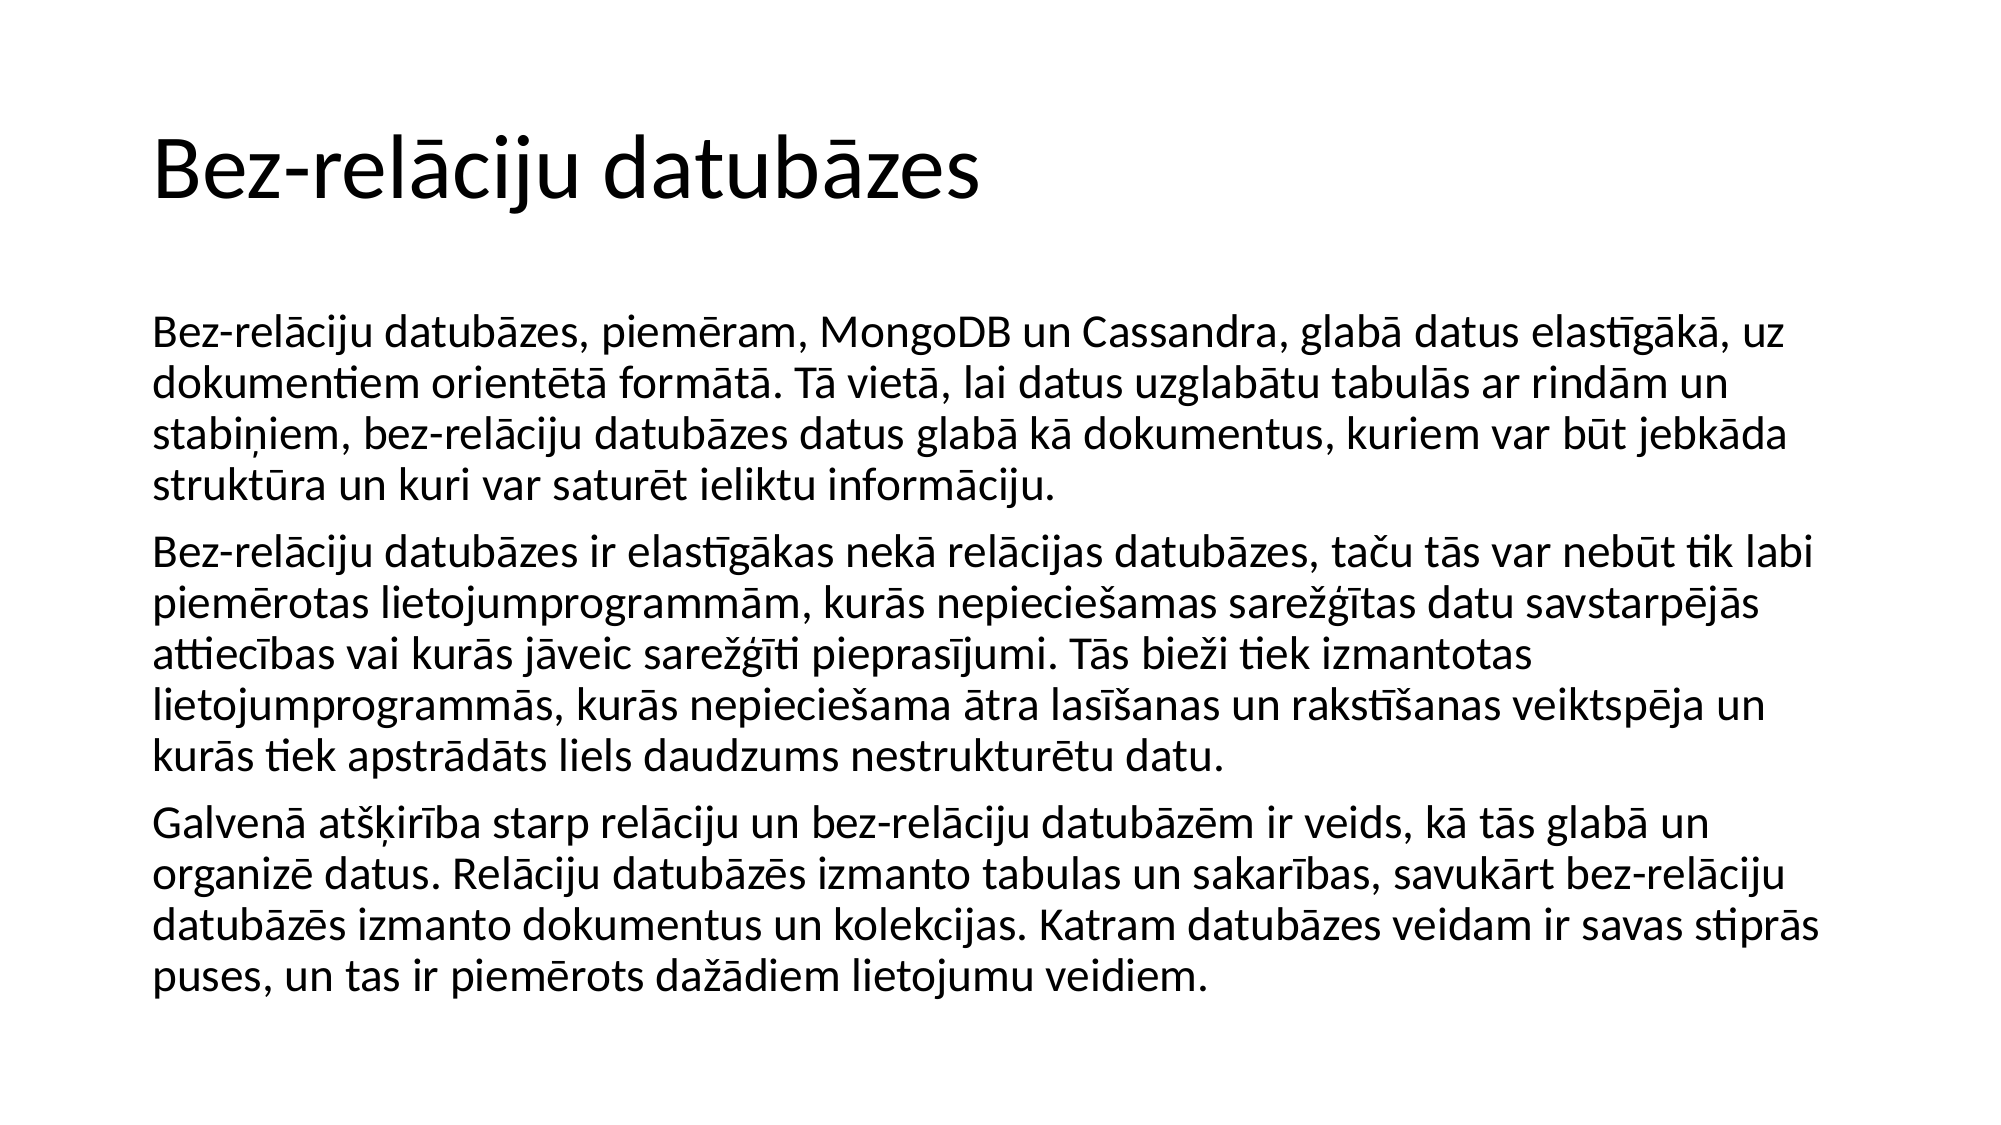

# Bez-relāciju datubāzes
Bez-relāciju datubāzes, piemēram, MongoDB un Cassandra, glabā datus elastīgākā, uz dokumentiem orientētā formātā. Tā vietā, lai datus uzglabātu tabulās ar rindām un stabiņiem, bez-relāciju datubāzes datus glabā kā dokumentus, kuriem var būt jebkāda struktūra un kuri var saturēt ieliktu informāciju.
Bez-relāciju datubāzes ir elastīgākas nekā relācijas datubāzes, taču tās var nebūt tik labi piemērotas lietojumprogrammām, kurās nepieciešamas sarežģītas datu savstarpējās attiecības vai kurās jāveic sarežģīti pieprasījumi. Tās bieži tiek izmantotas lietojumprogrammās, kurās nepieciešama ātra lasīšanas un rakstīšanas veiktspēja un kurās tiek apstrādāts liels daudzums nestrukturētu datu.
Galvenā atšķirība starp relāciju un bez-relāciju datubāzēm ir veids, kā tās glabā un organizē datus. Relāciju datubāzēs izmanto tabulas un sakarības, savukārt bez-relāciju datubāzēs izmanto dokumentus un kolekcijas. Katram datubāzes veidam ir savas stiprās puses, un tas ir piemērots dažādiem lietojumu veidiem.